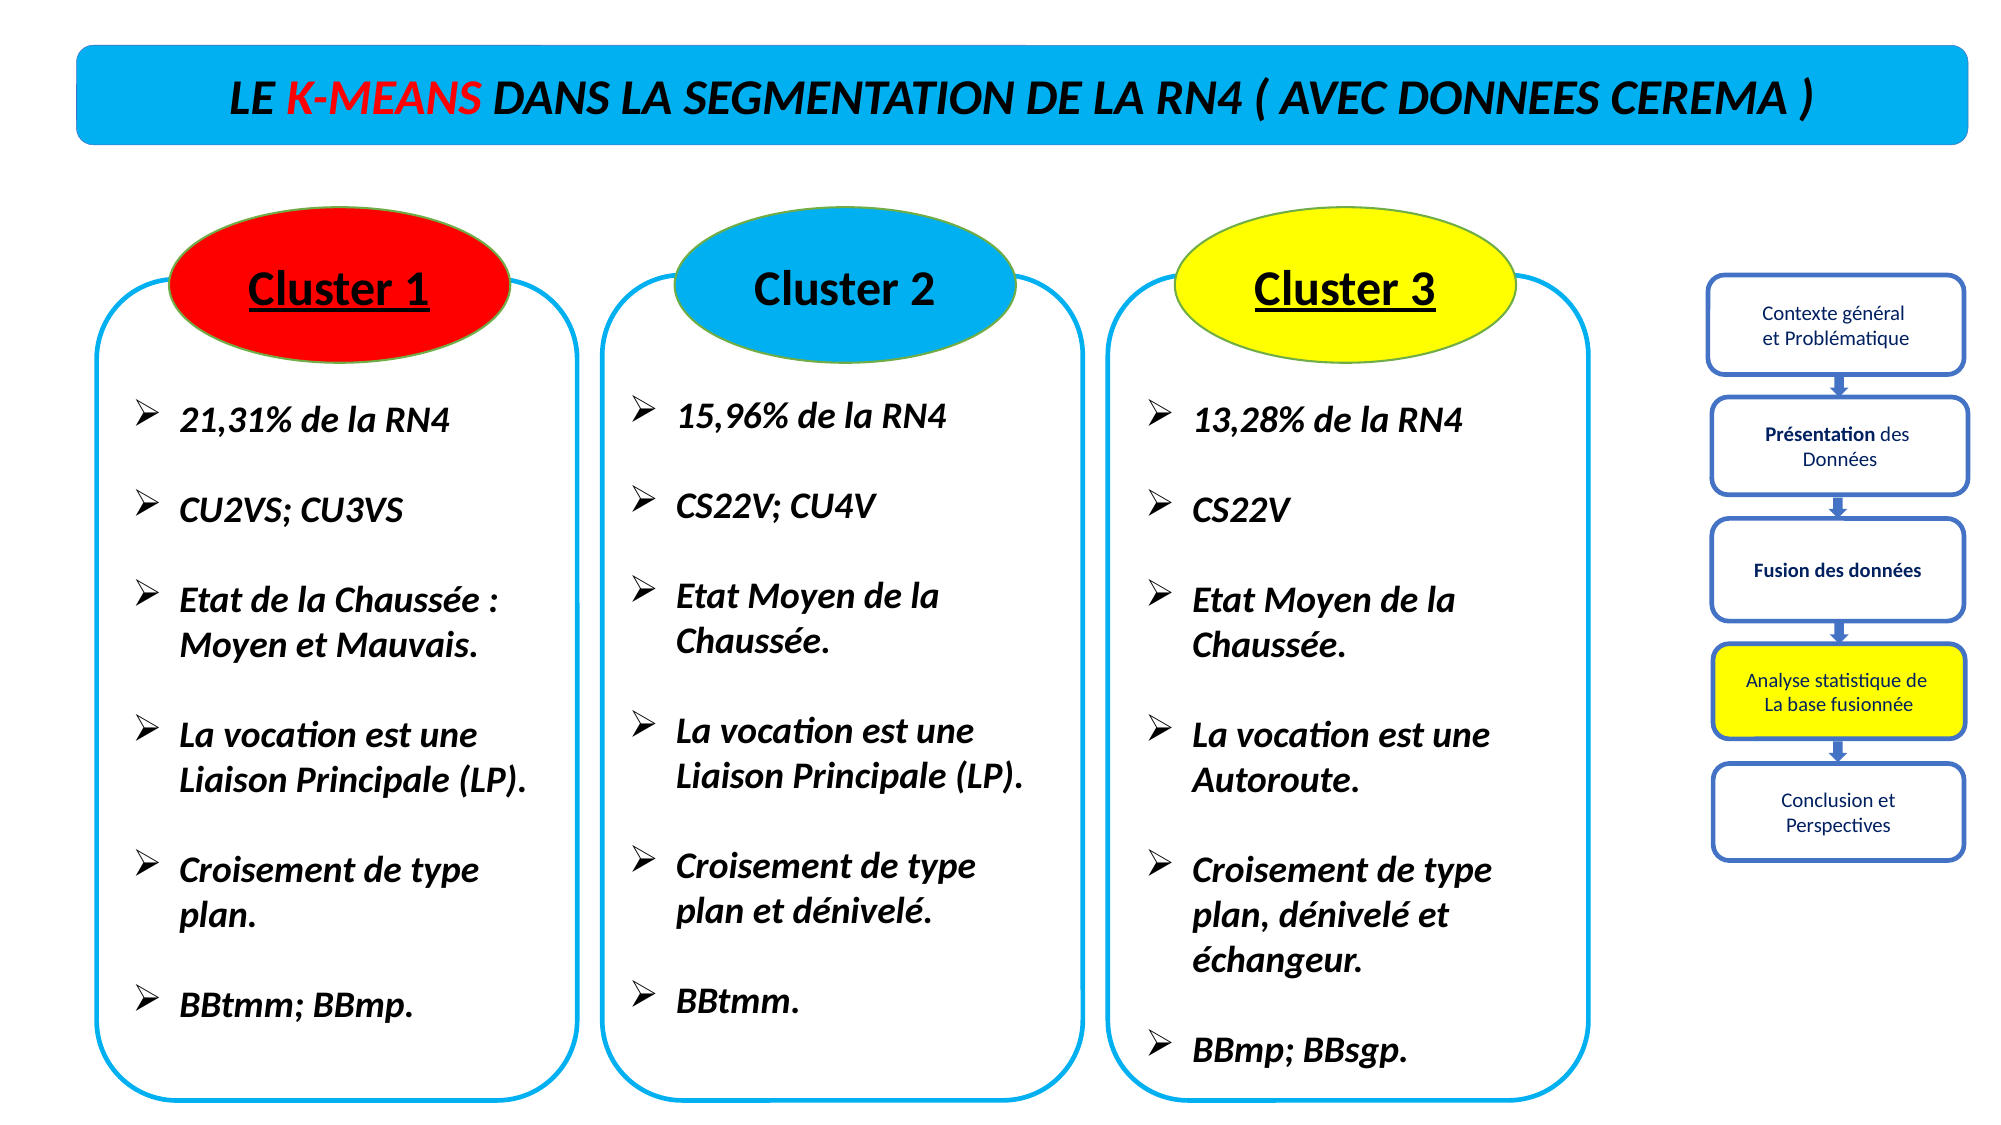

LE K-MEANS DANS LA SEGMENTATION DE LA RN4 ( AVEC DONNEES CEREMA )
Cluster 1
Cluster 2
Cluster 3

Contexte général
et Problématique

15,96% de la RN4

CS22V; CU4V

Etat Moyen de la Chaussée.

La vocation est une Liaison Principale (LP).

Croisement de type plan et dénivelé.

BBtmm.
21,31% de la RN4

CU2VS; CU3VS

Etat de la Chaussée : Moyen et Mauvais.

La vocation est une Liaison Principale (LP).

Croisement de type plan.

BBtmm; BBmp.
13,28% de la RN4

CS22V

Etat Moyen de la Chaussée.

La vocation est une Autoroute.

Croisement de type plan, dénivelé et échangeur.

BBmp; BBsgp.
Présentation des
Données

Fusion des données

Analyse statistique de
La base fusionnée

Conclusion et Perspectives